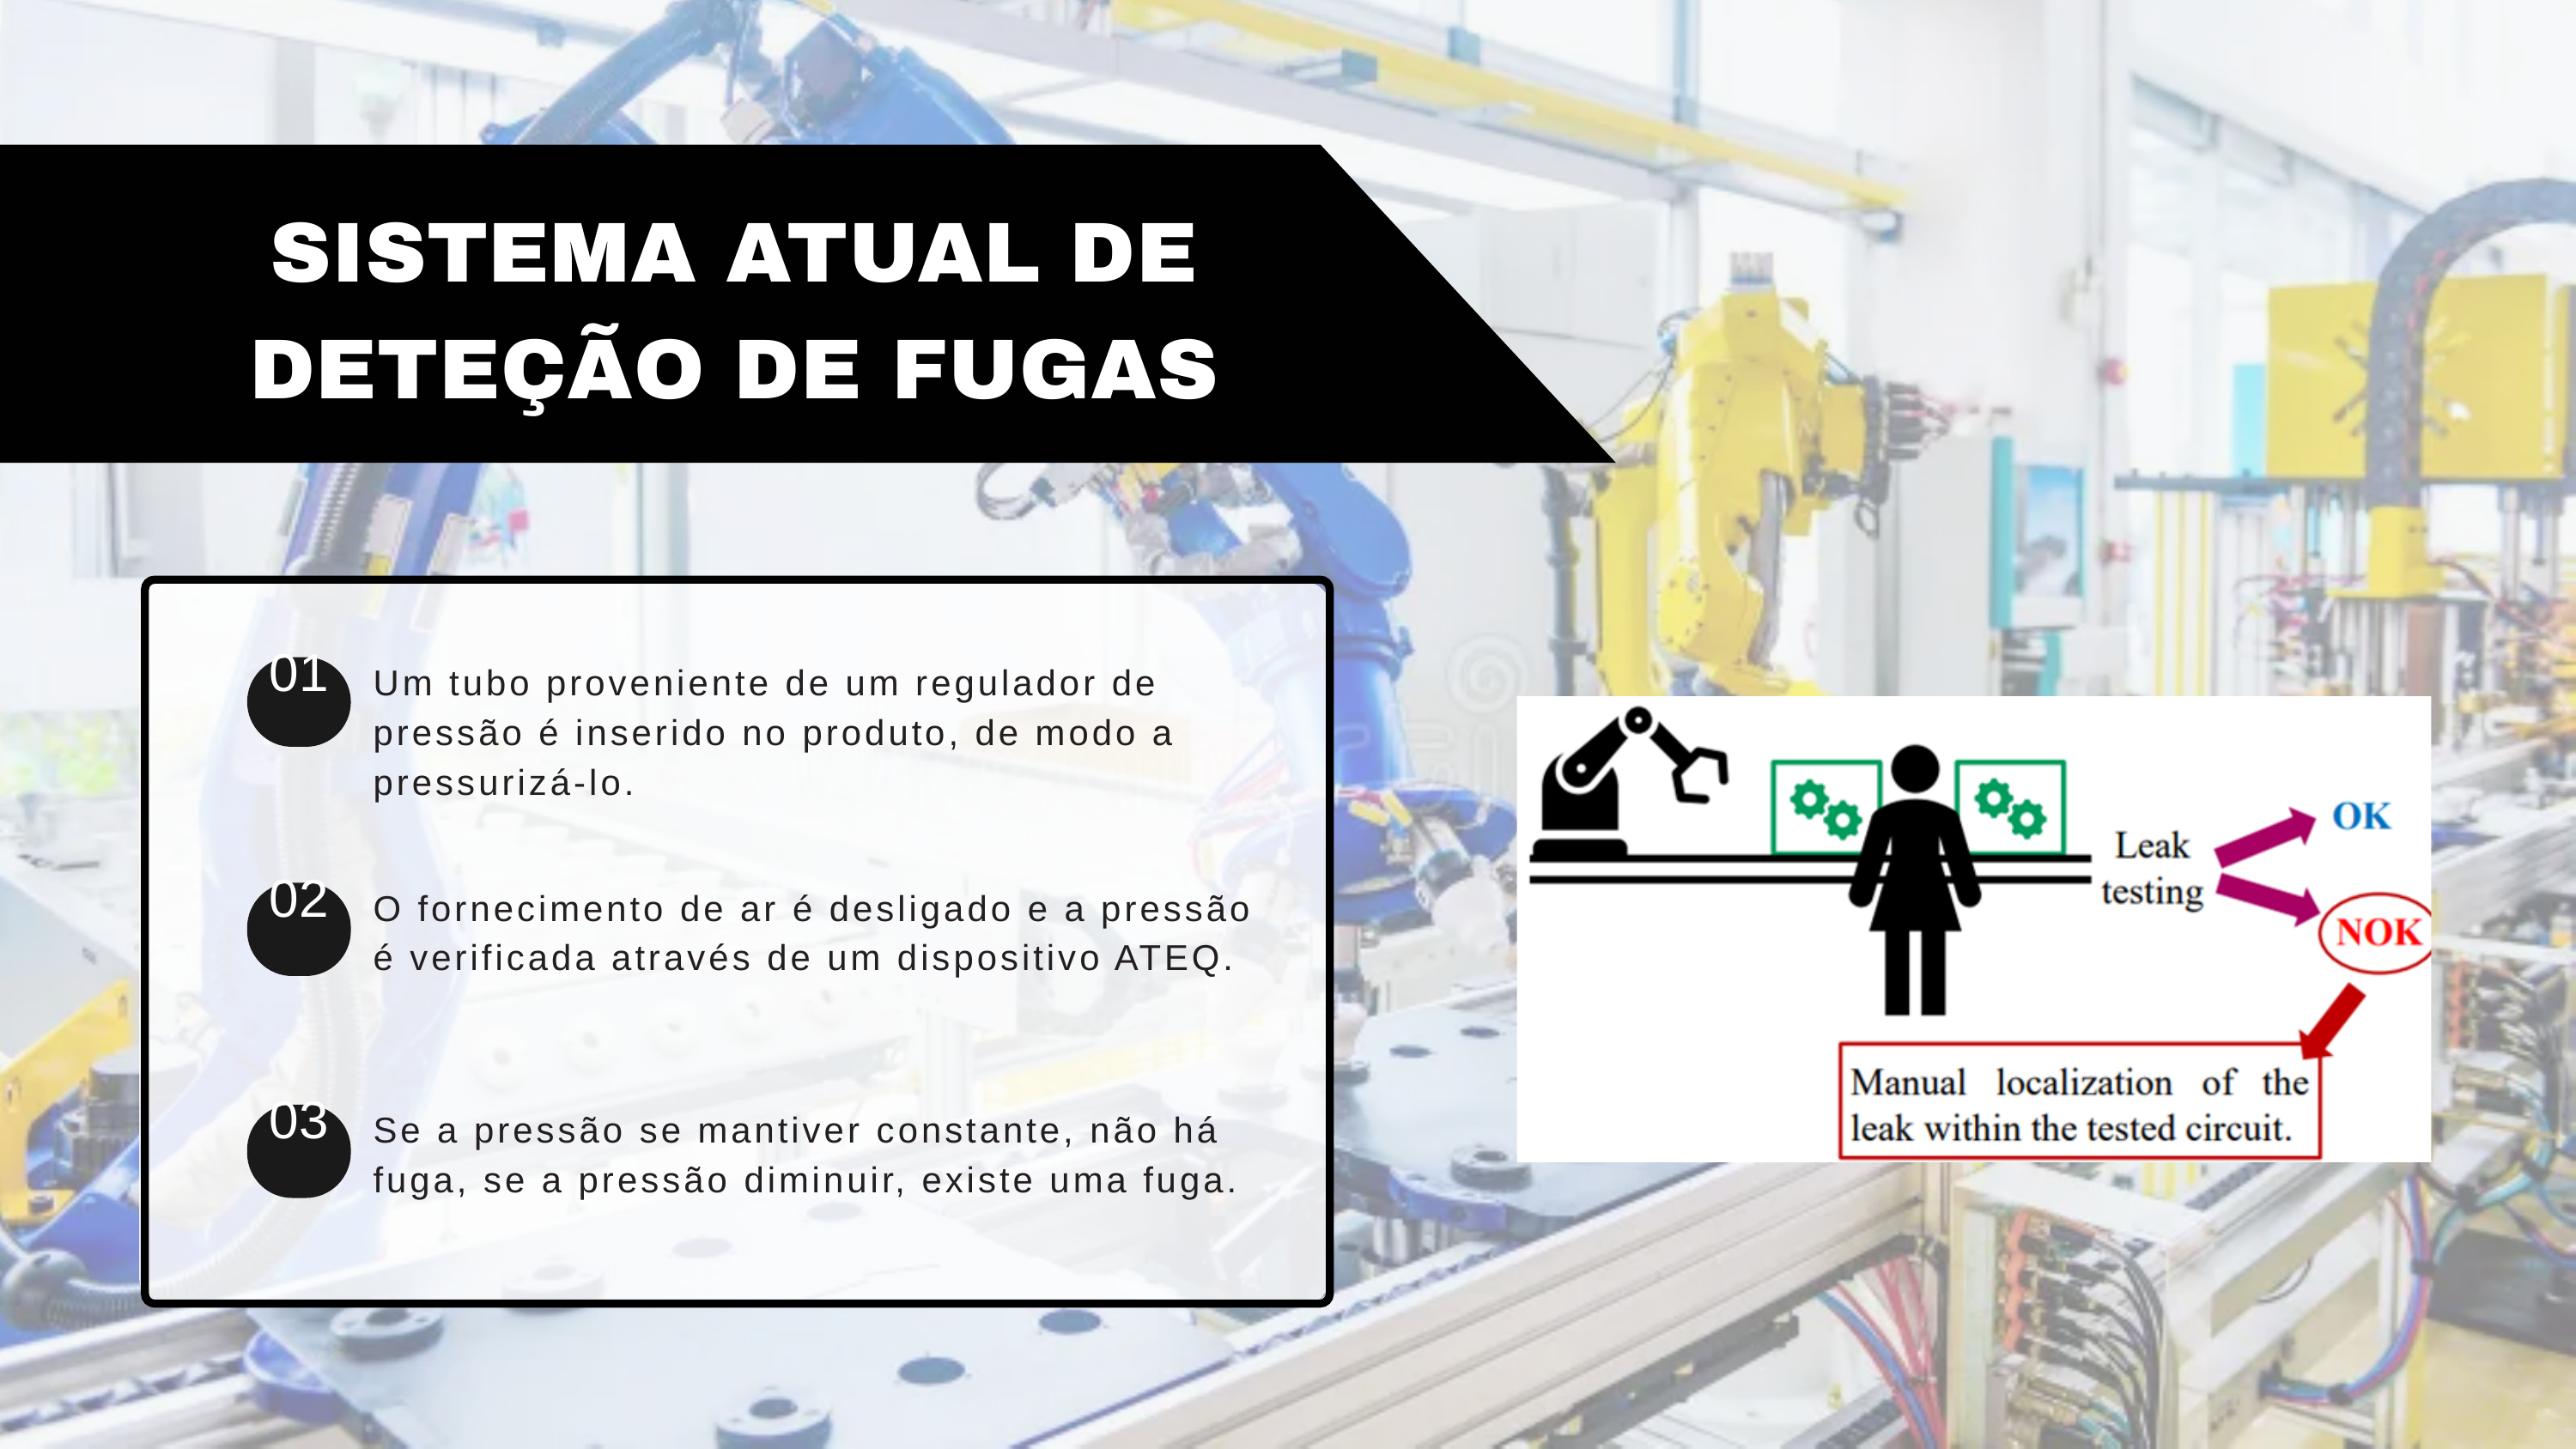

SISTEMA ATUAL DE DETEÇÃO DE FUGAS

Um tubo proveniente de um regulador de pressão é inserido no produto, de modo a pressurizá-lo.

01

O fornecimento de ar é desligado e a pressão é verificada através de um dispositivo ATEQ.

02
Se a pressão se mantiver constante, não há fuga, se a pressão diminuir, existe uma fuga.

03